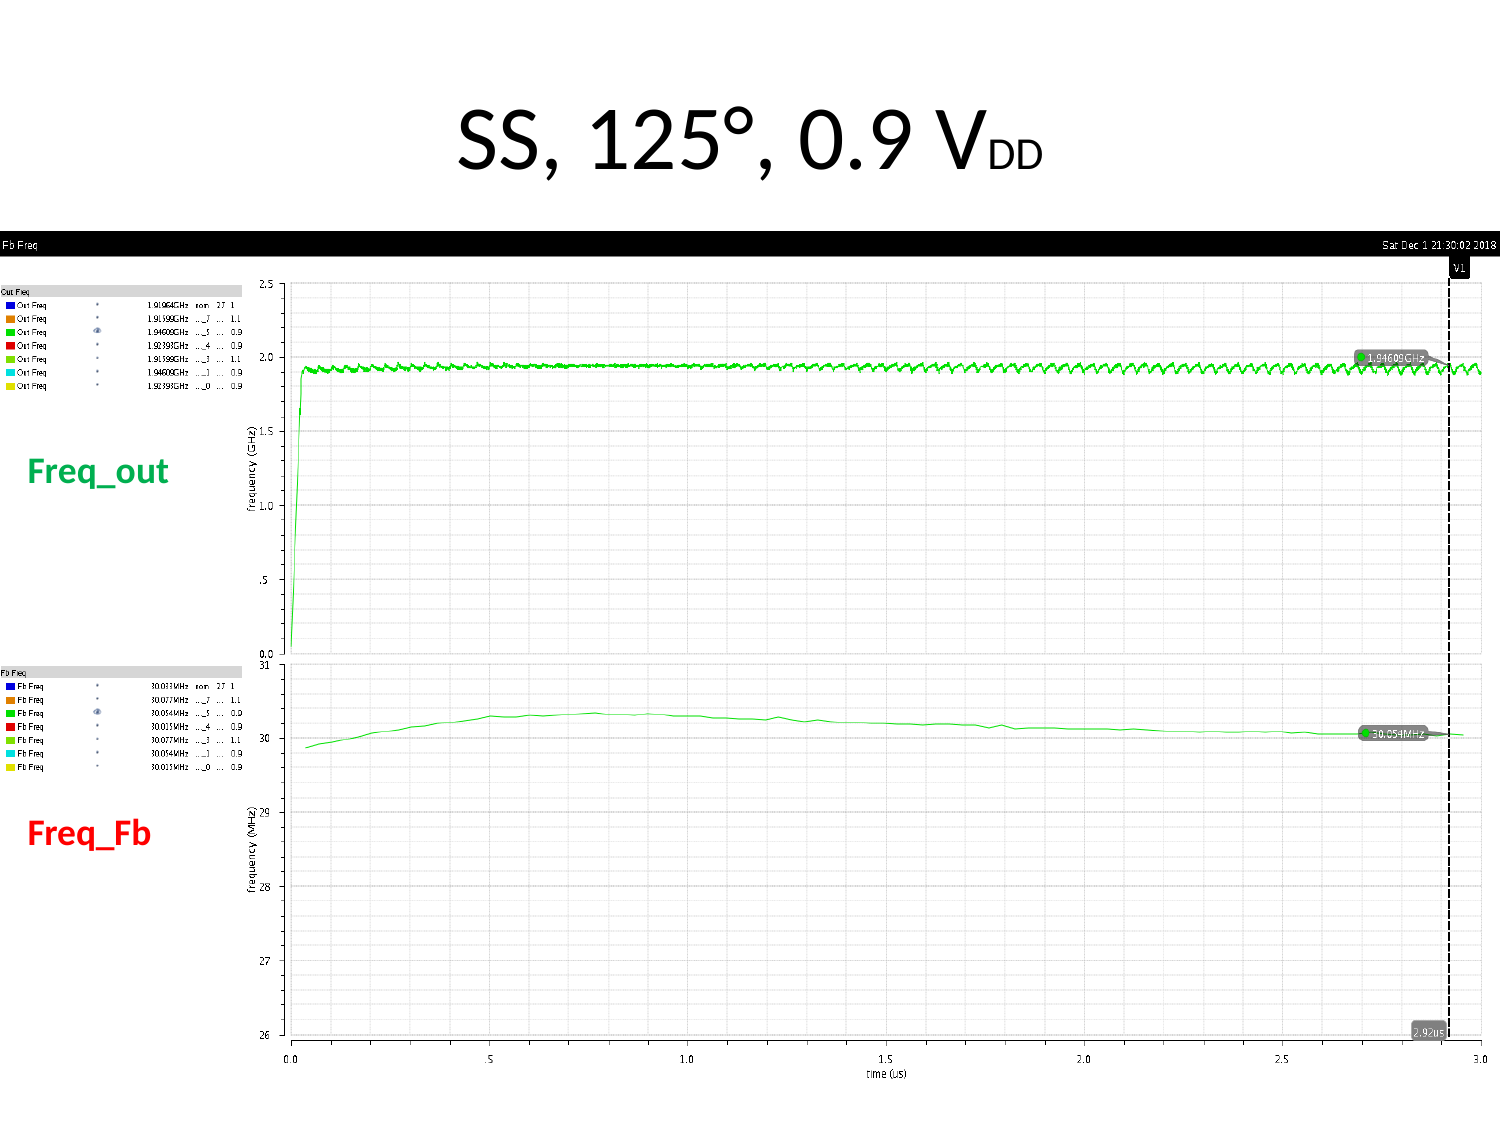

# SS, 125°, 0.9 VDD

Freq_out
Freq_Fb